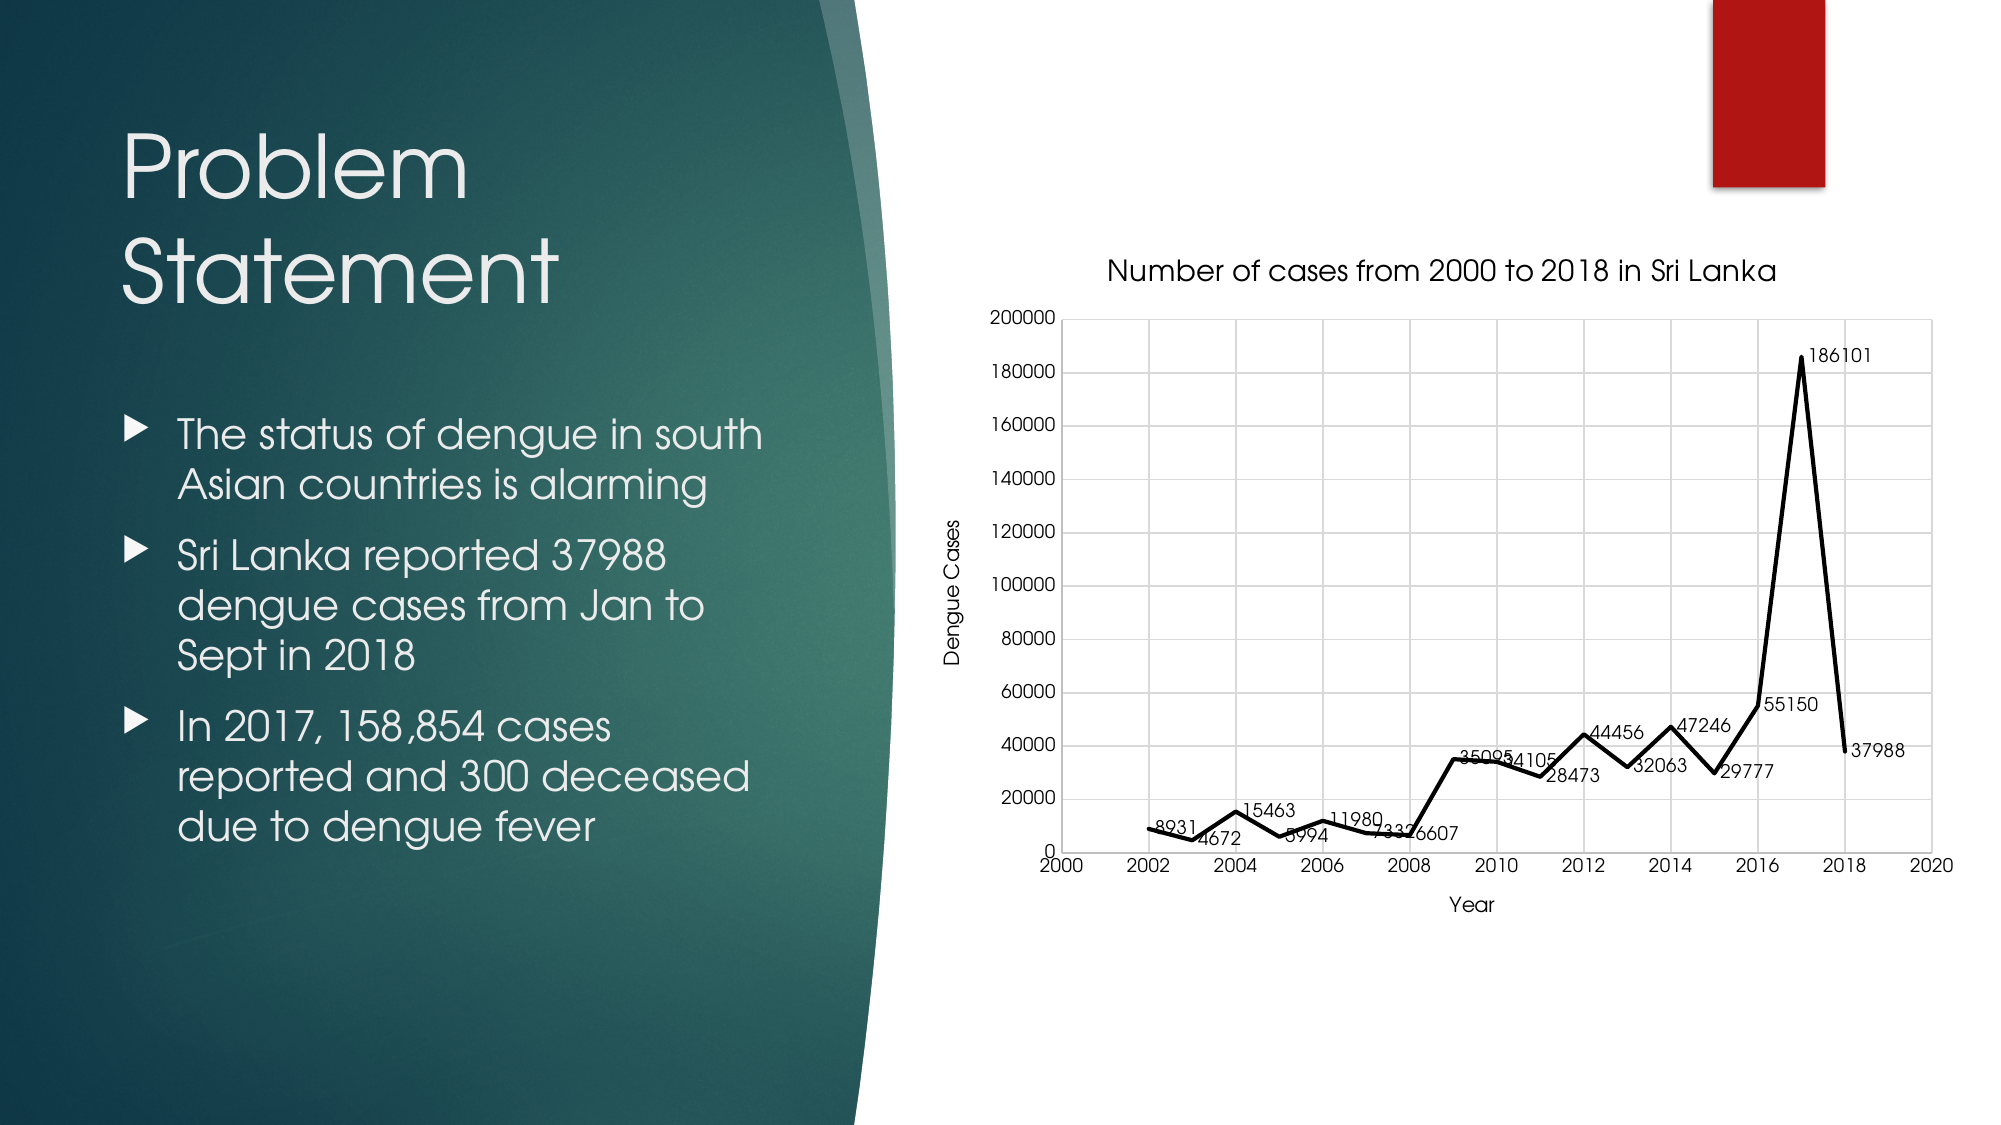

# Problem Statement

### Chart: Number of cases from 2000 to 2018 in Sri Lanka

| Category | Number of cases |
|---|---|
The status of dengue in south Asian countries is alarming
Sri Lanka reported 37988 dengue cases from Jan to Sept in 2018
In 2017, 158,854 cases reported and 300 deceased due to dengue fever